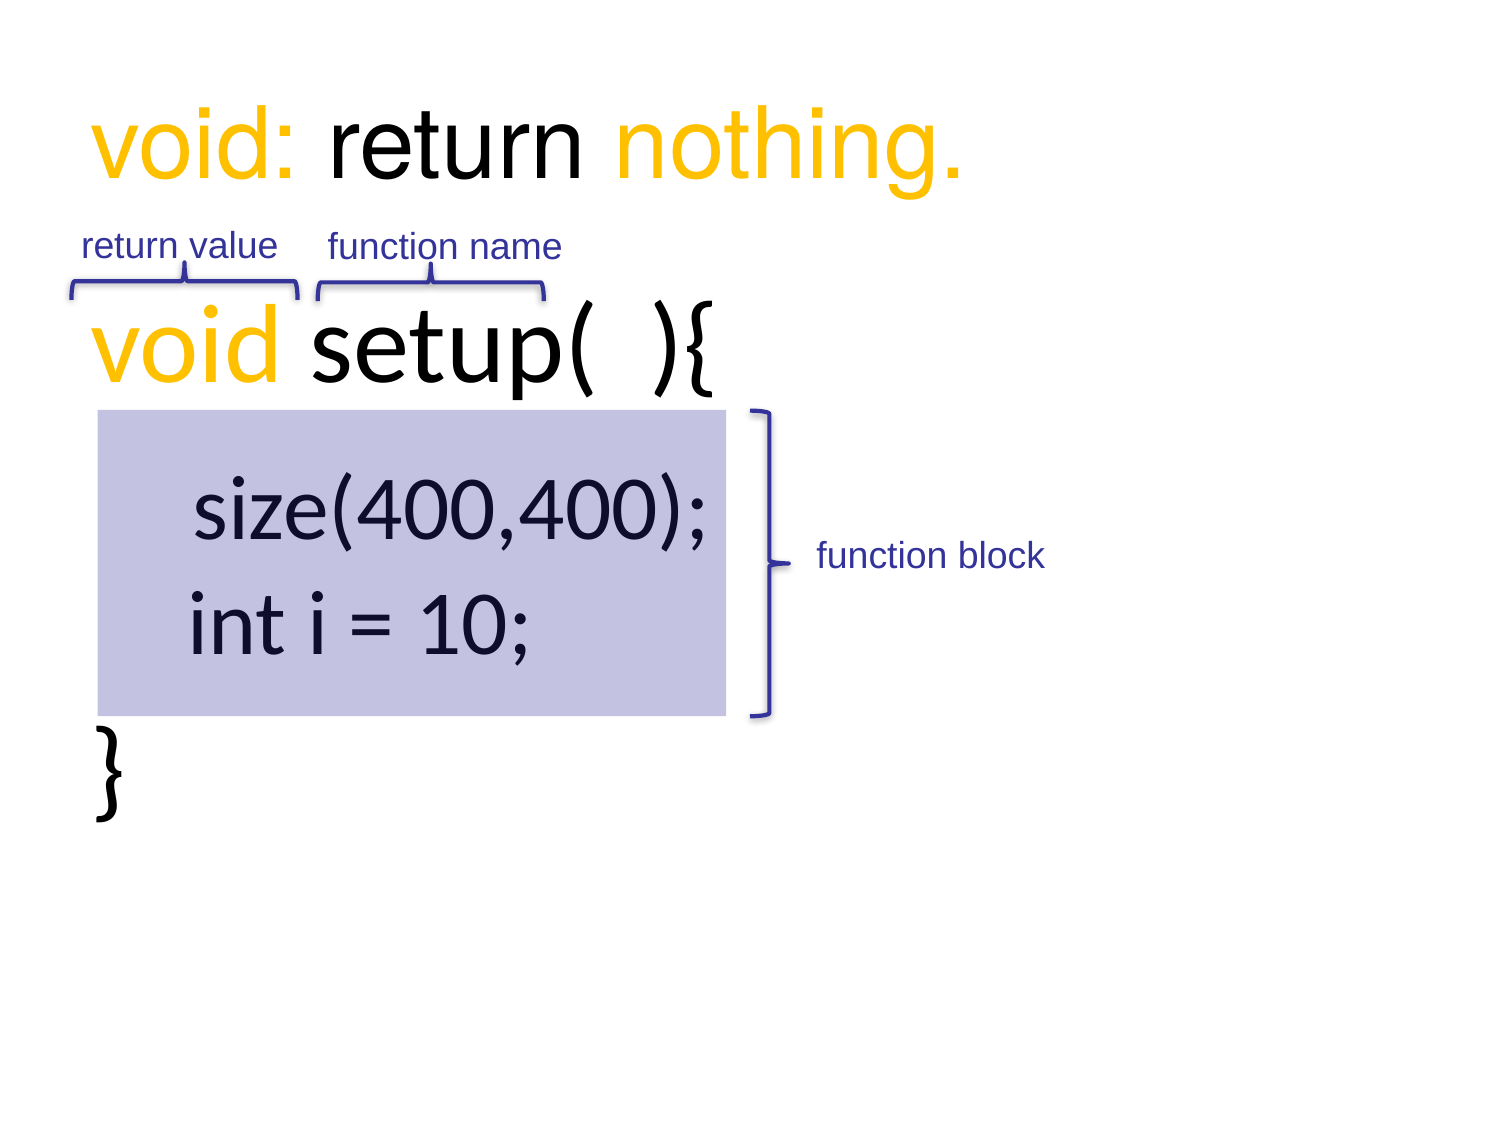

# void: return nothing.

return value
function name
void setup(  ){
    size(400,400);
  int i = 10;
}

function block